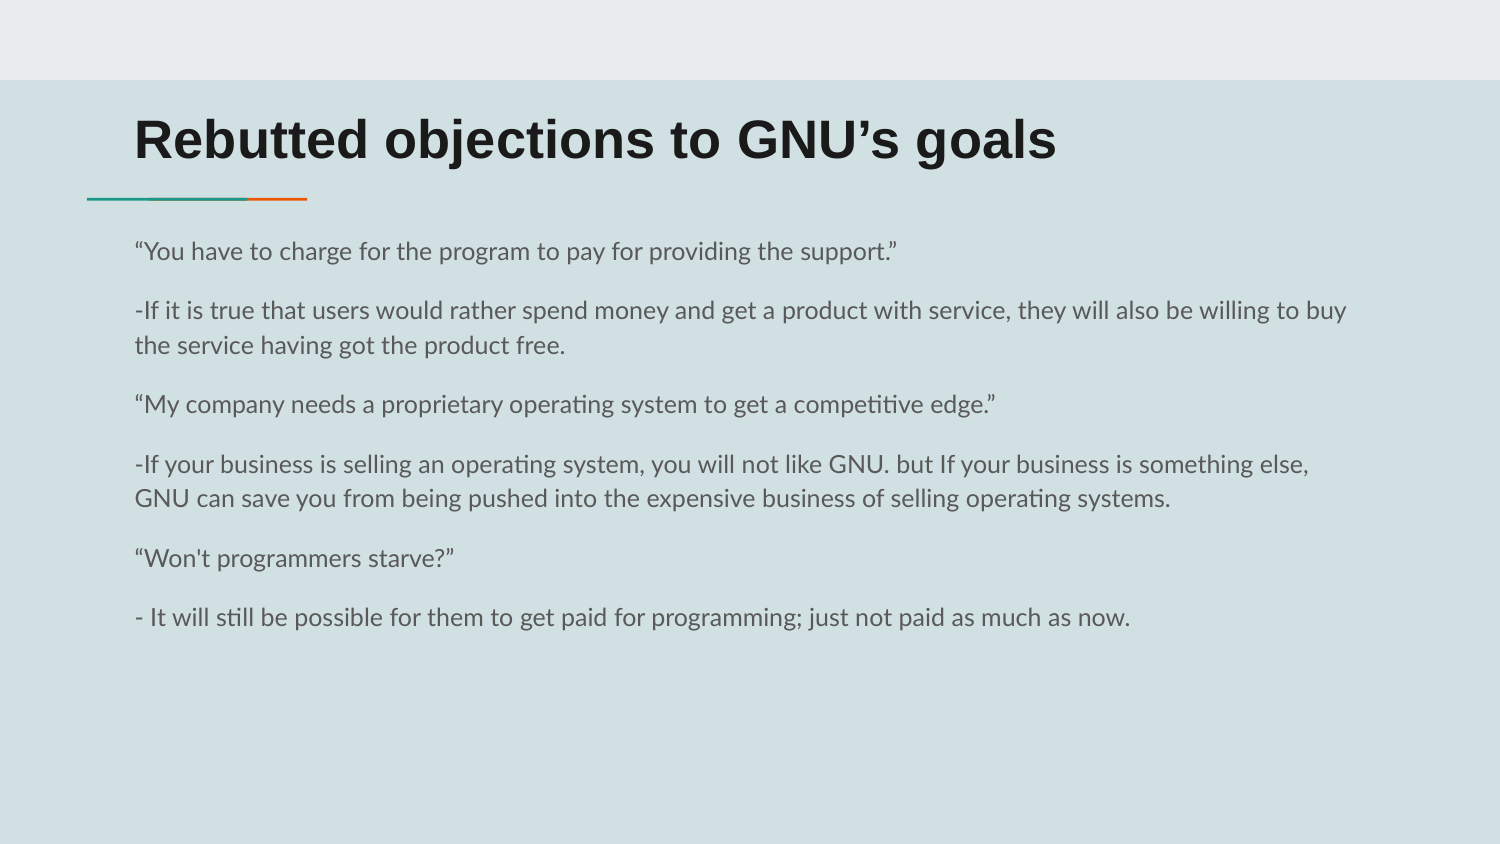

# Rebutted objections to GNU’s goals
“You have to charge for the program to pay for providing the support.”
-If it is true that users would rather spend money and get a product with service, they will also be willing to buy the service having got the product free.
“My company needs a proprietary operating system to get a competitive edge.”
-If your business is selling an operating system, you will not like GNU. but If your business is something else, GNU can save you from being pushed into the expensive business of selling operating systems.
“Won't programmers starve?”
- It will still be possible for them to get paid for programming; just not paid as much as now.